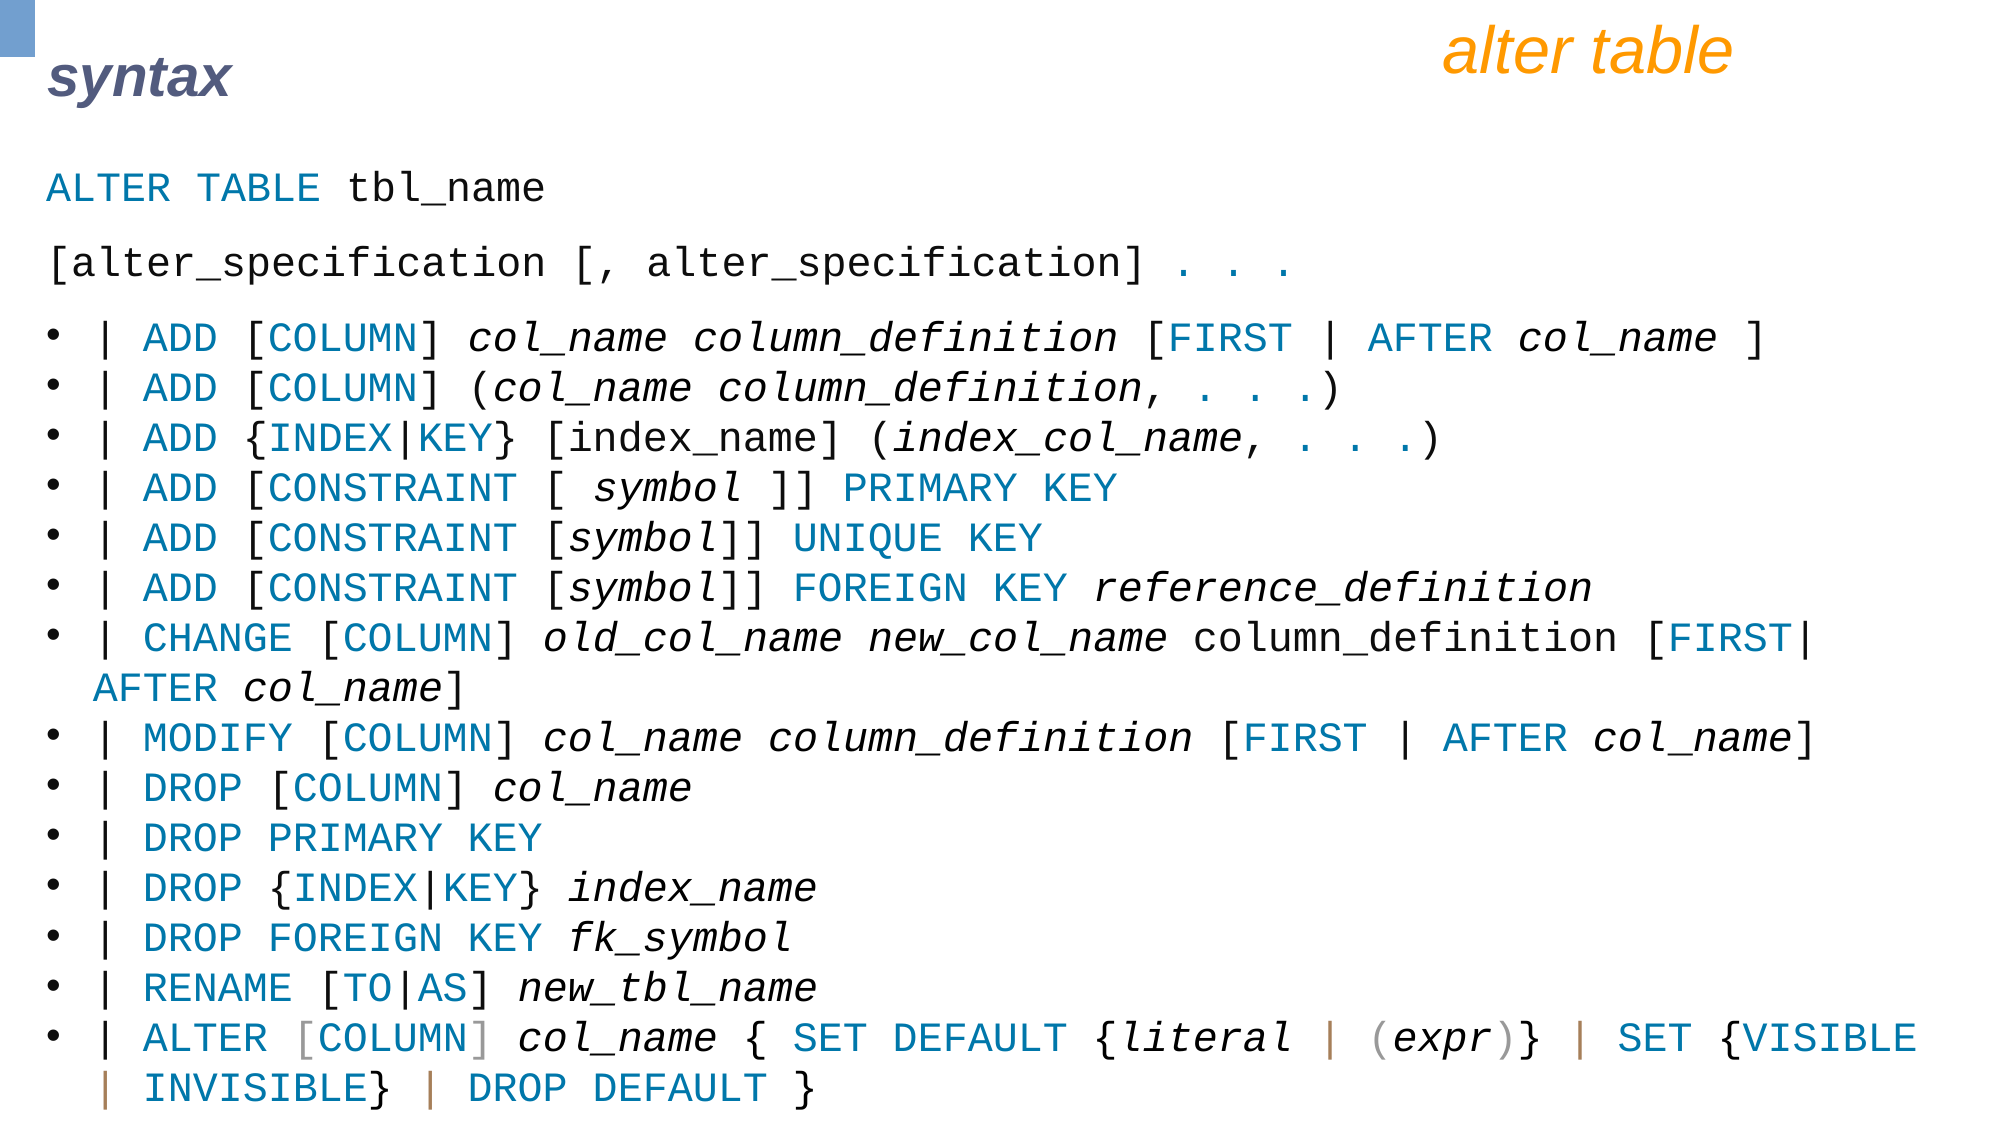

alter table
syntax
ALTER TABLE tbl_name

[alter_specification [, alter_specification] . . .

| ADD [COLUMN] col_name column_definition [FIRST | AFTER col_name ]
| ADD [COLUMN] (col_name column_definition, . . .)
| ADD {INDEX|KEY} [index_name] (index_col_name, . . .)
| ADD [CONSTRAINT [ symbol ]] PRIMARY KEY
| ADD [CONSTRAINT [symbol]] UNIQUE KEY
| ADD [CONSTRAINT [symbol]] FOREIGN KEY reference_definition
| CHANGE [COLUMN] old_col_name new_col_name column_definition [FIRST|AFTER col_name]
| MODIFY [COLUMN] col_name column_definition [FIRST | AFTER col_name]
| DROP [COLUMN] col_name
| DROP PRIMARY KEY
| DROP {INDEX|KEY} index_name
| DROP FOREIGN KEY fk_symbol
| RENAME [TO|AS] new_tbl_name
| ALTER [COLUMN] col_name { SET DEFAULT {literal | (expr)} | SET {VISIBLE | INVISIBLE} | DROP DEFAULT }